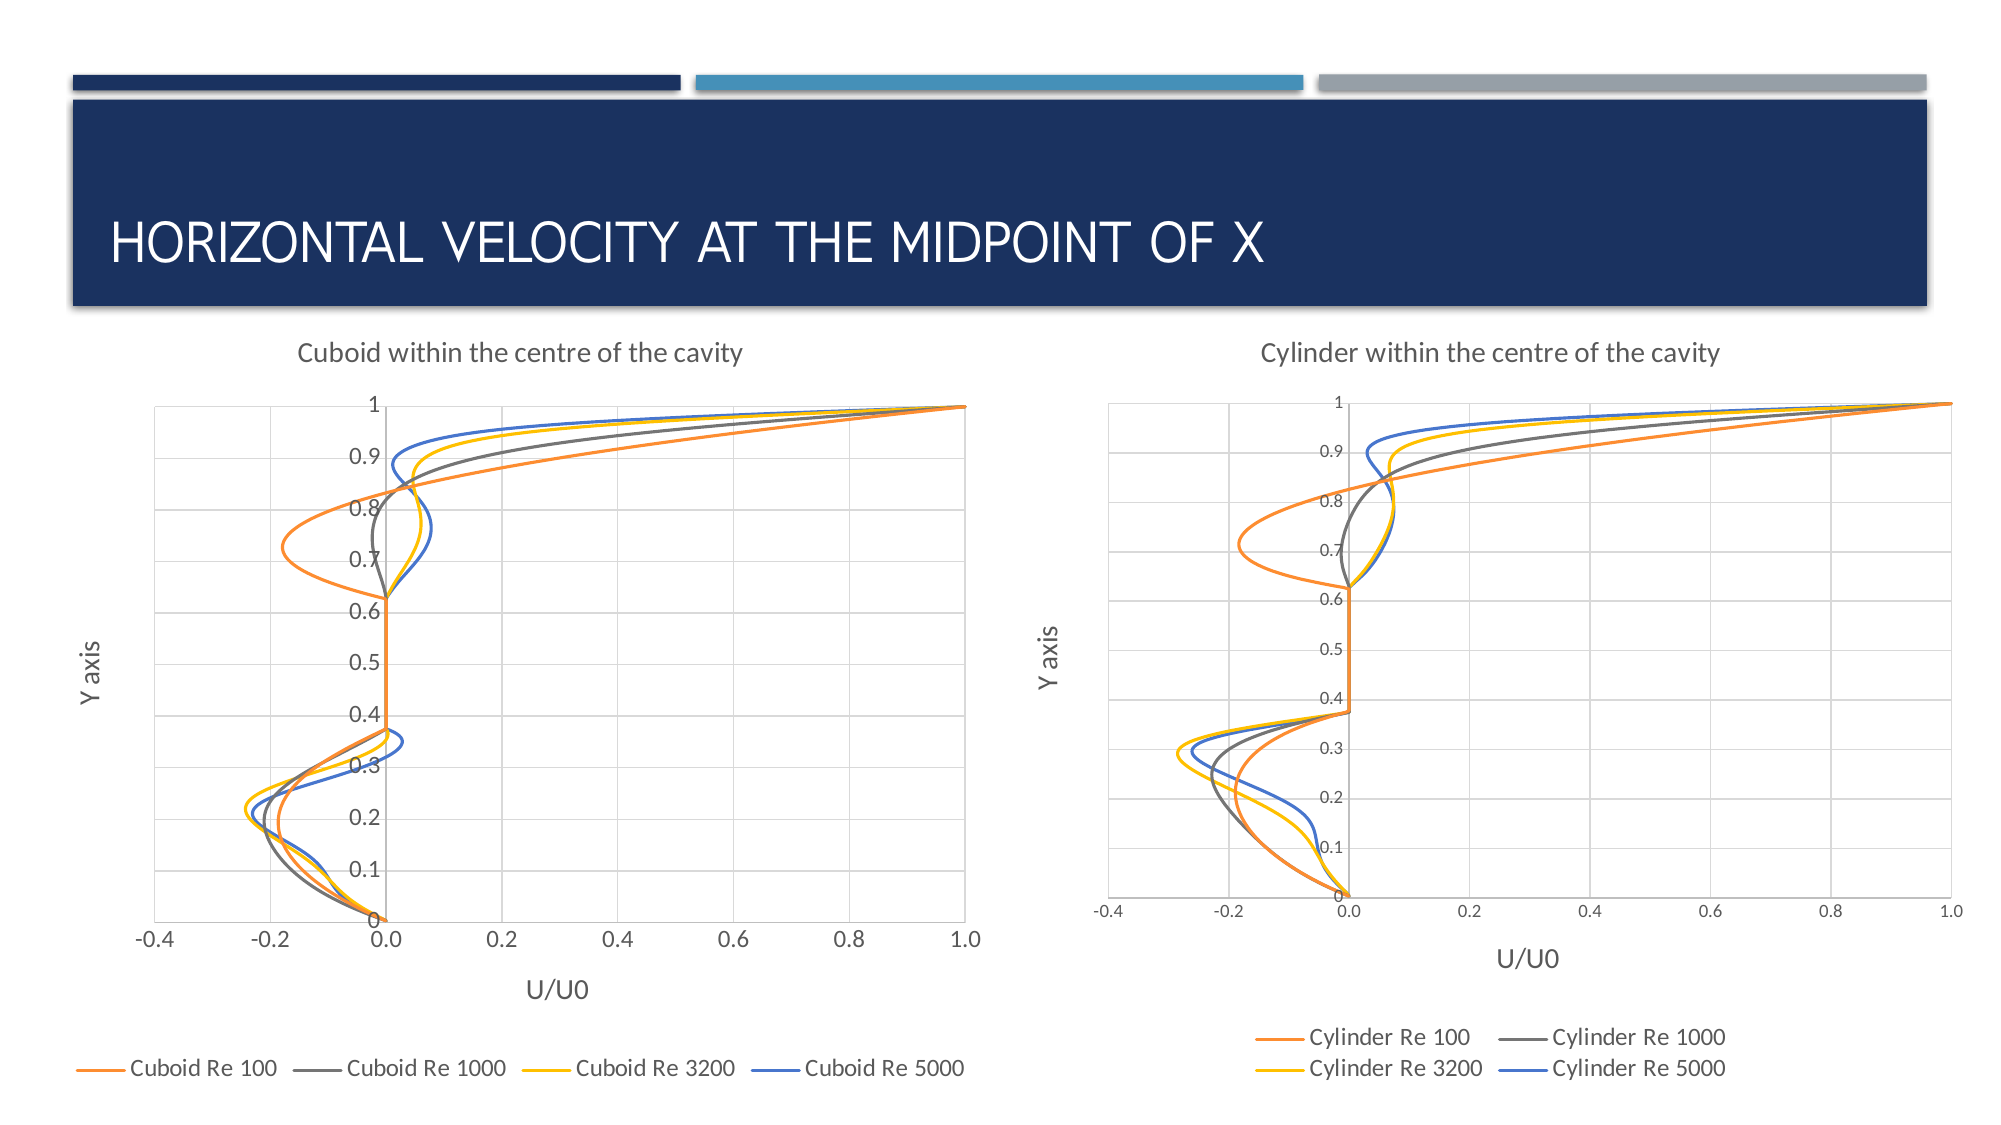

# Horizontal velocity at the midpoint of x

### Chart: Cylinder within the centre of the cavity

| Category |  |  |  |  |
|---|---|---|---|---|

### Chart: Cuboid within the centre of the cavity

| Category |  |  |  |  |
|---|---|---|---|---|